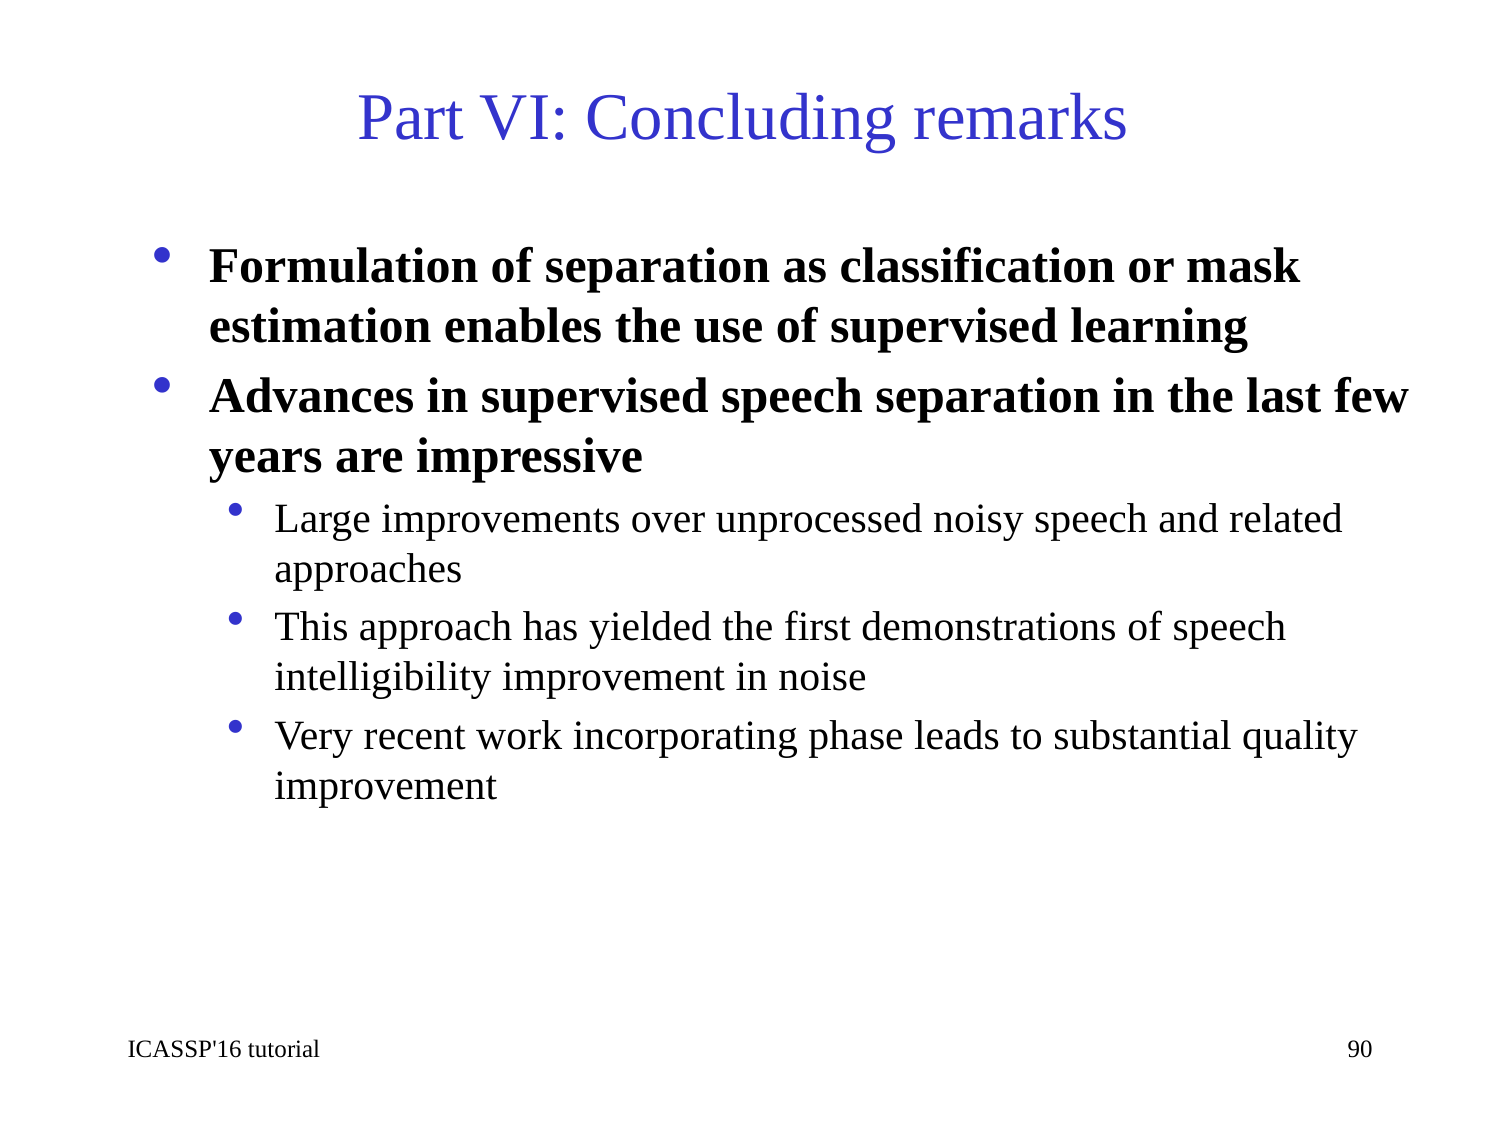

Part VI: Concluding remarks
Formulation of separation as classification or mask estimation enables the use of supervised learning
Advances in supervised speech separation in the last few years are impressive
Large improvements over unprocessed noisy speech and related approaches
This approach has yielded the first demonstrations of speech intelligibility improvement in noise
Very recent work incorporating phase leads to substantial quality improvement
ICASSP'16 tutorial
90